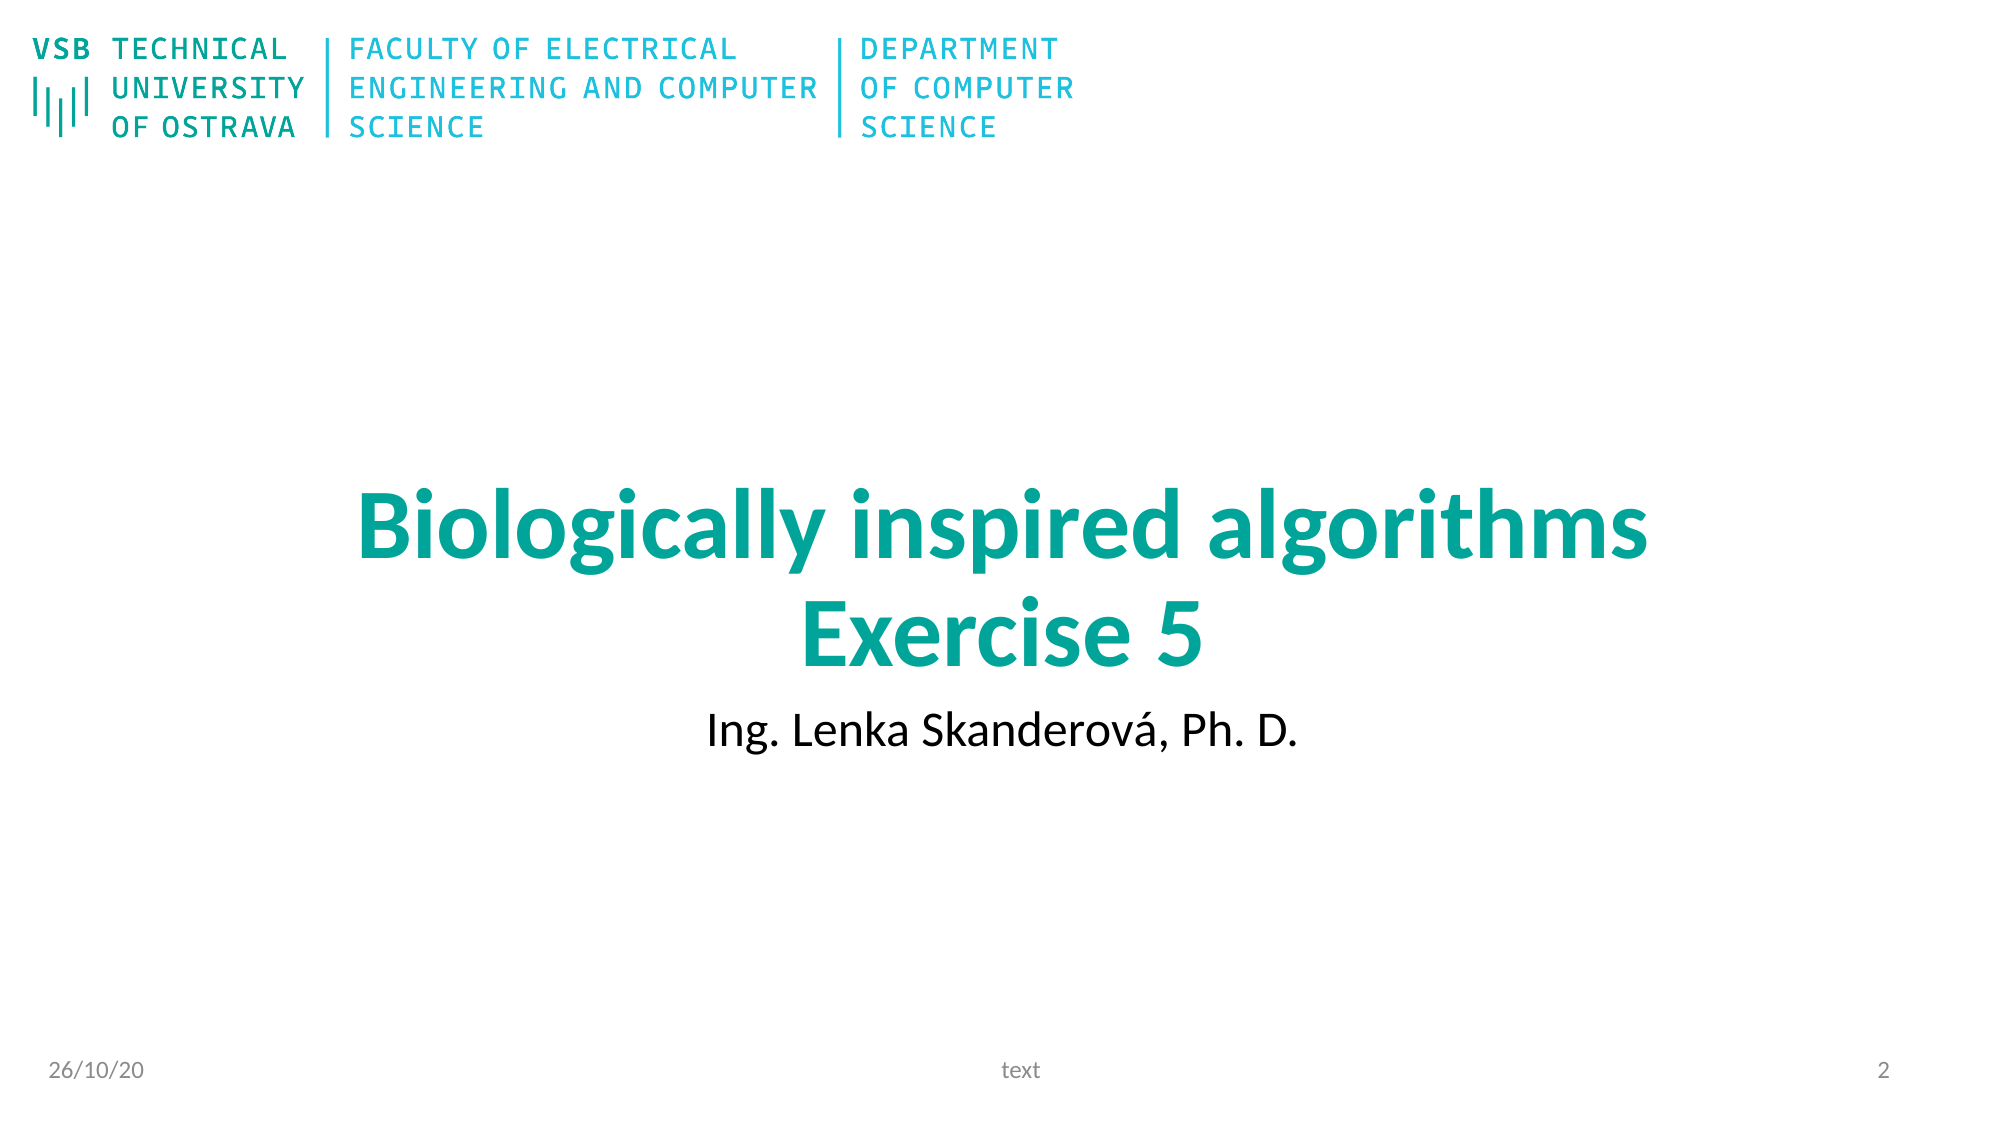

# Biologically inspired algorithms Exercise 5
Ing. Lenka Skanderová, Ph. D.
text
2
26/10/20